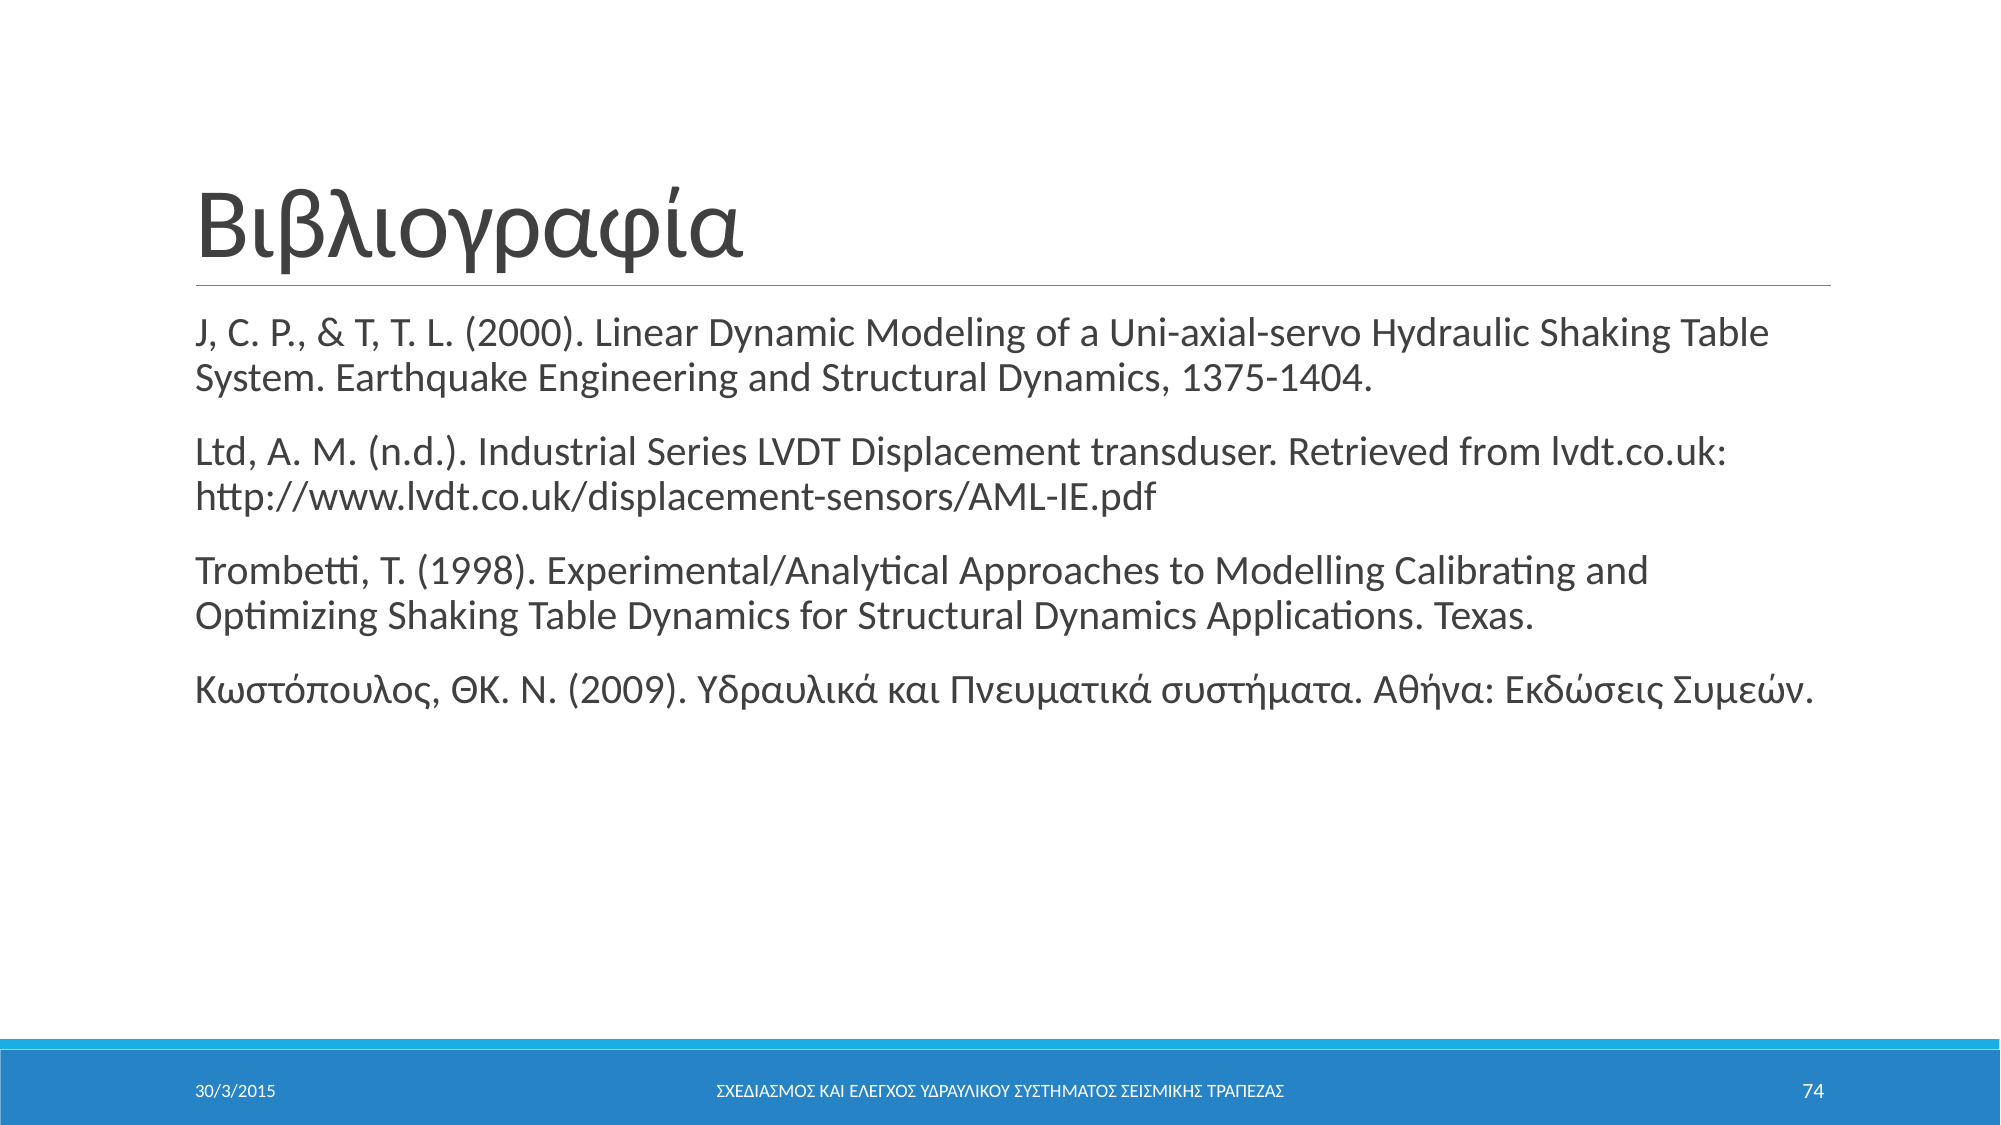

# Βιβλιογραφία
J, C. P., & T, T. L. (2000). Linear Dynamic Modeling of a Uni-axial-servo Hydraulic Shaking Table System. Earthquake Engineering and Structural Dynamics, 1375-1404.
Ltd, A. M. (n.d.). Industrial Series LVDT Displacement transduser. Retrieved from lvdt.co.uk: http://www.lvdt.co.uk/displacement-sensors/AML-IE.pdf
Trombetti, T. (1998). Experimental/Analytical Approaches to Modelling Calibrating and Optimizing Shaking Table Dynamics for Structural Dynamics Applications. Texas.
Κωστόπουλος, ΘΚ. Ν. (2009). Υδραυλικά και Πνευματικά συστήματα. Αθήνα: Εκδώσεις Συμεών.

30/3/2015
ΣΧΕΔΙΑΣΜΟΣ ΚΑΙ ΕΛΕΓΧΟΣ ΥΔΡΑΥΛΙΚΟΥ ΣΥΣΤΗΜΑΤΟΣ ΣΕΙΣΜΙΚΗΣ ΤΡΑΠΕΖΑΣ
74